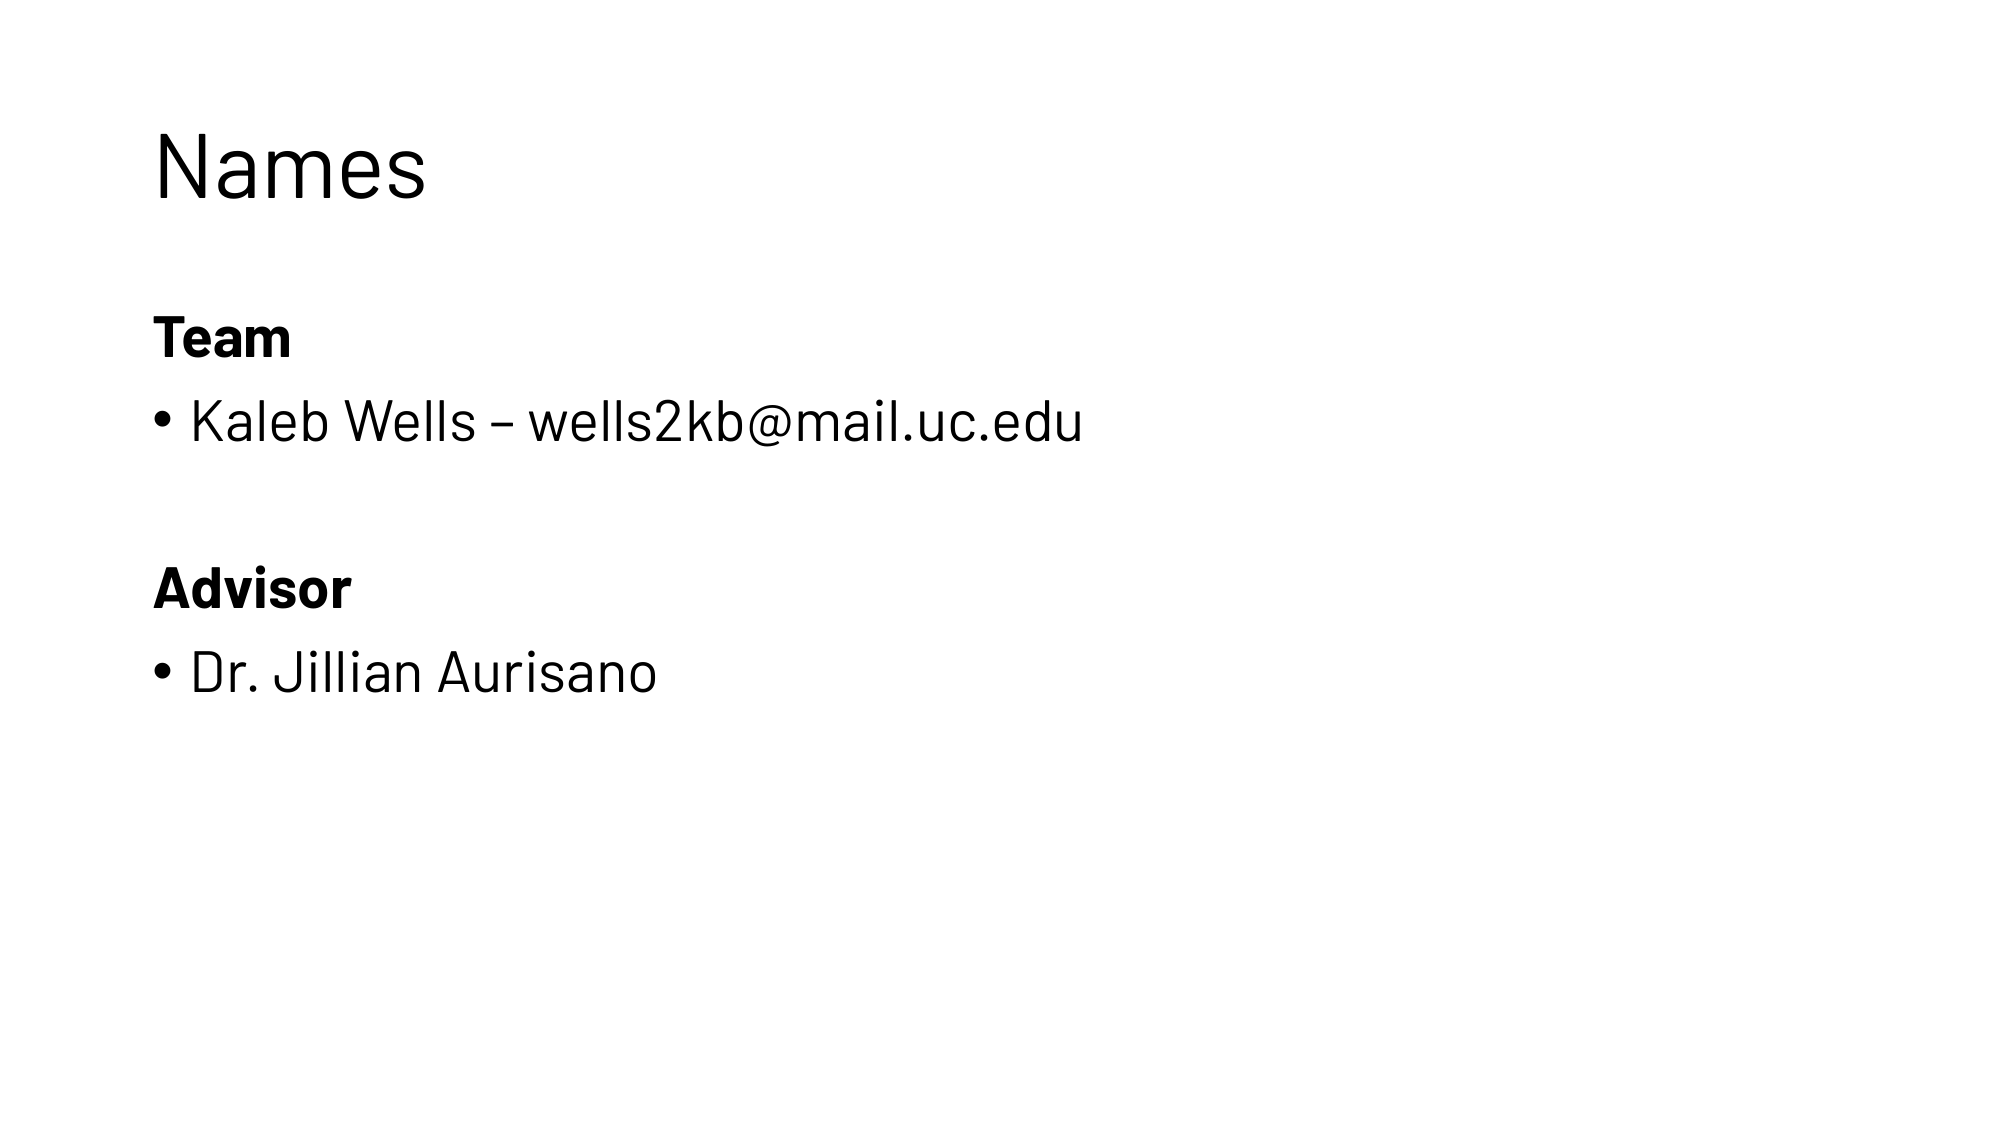

# Names
Team
Kaleb Wells – wells2kb@mail.uc.edu

Advisor
Dr. Jillian Aurisano